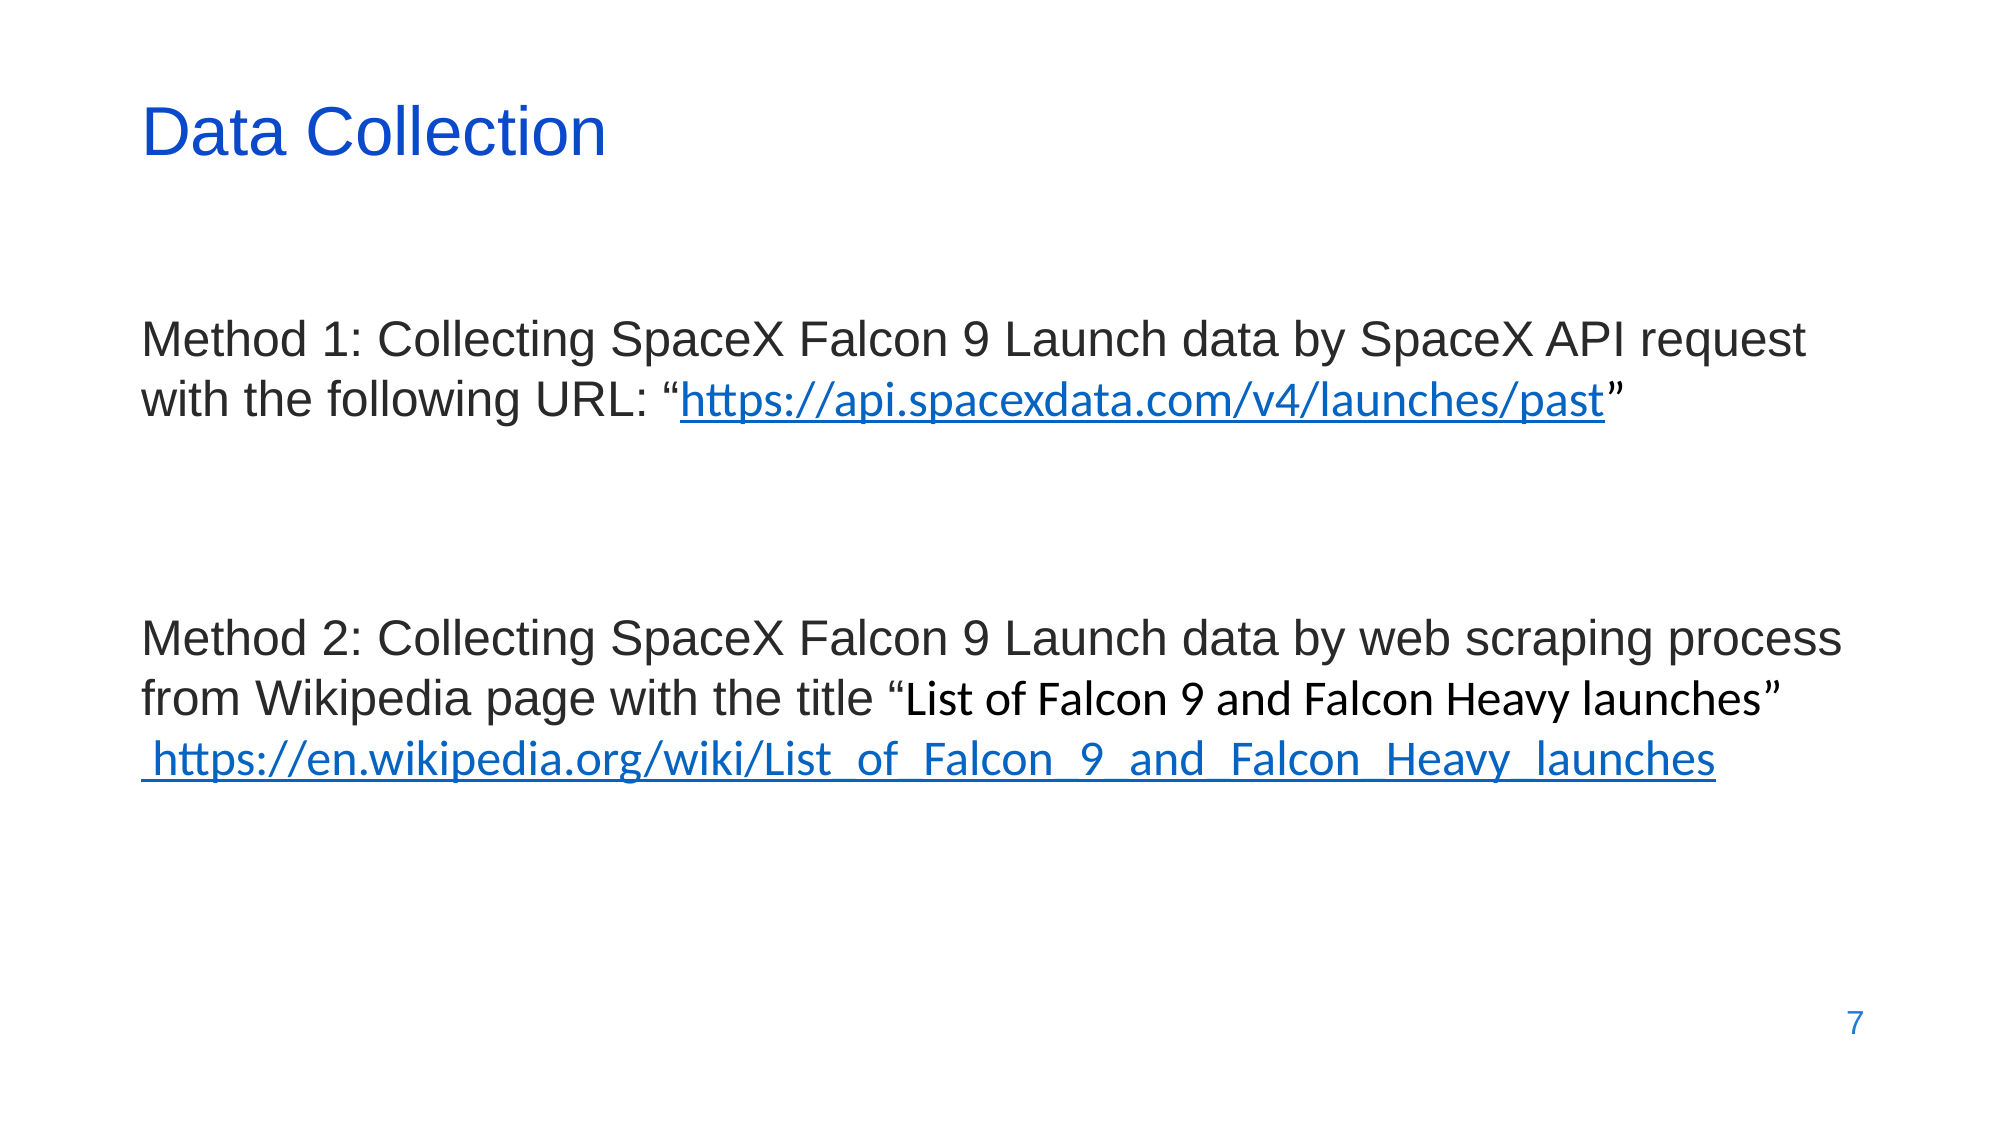

Data Collection
Method 1: Collecting SpaceX Falcon 9 Launch data by SpaceX API request with the following URL: “https://api.spacexdata.com/v4/launches/past”

Method 2: Collecting SpaceX Falcon 9 Launch data by web scraping process from Wikipedia page with the title “List of Falcon 9 and Falcon Heavy launches”  https://en.wikipedia.org/wiki/List_of_Falcon_9_and_Falcon_Heavy_launches

7